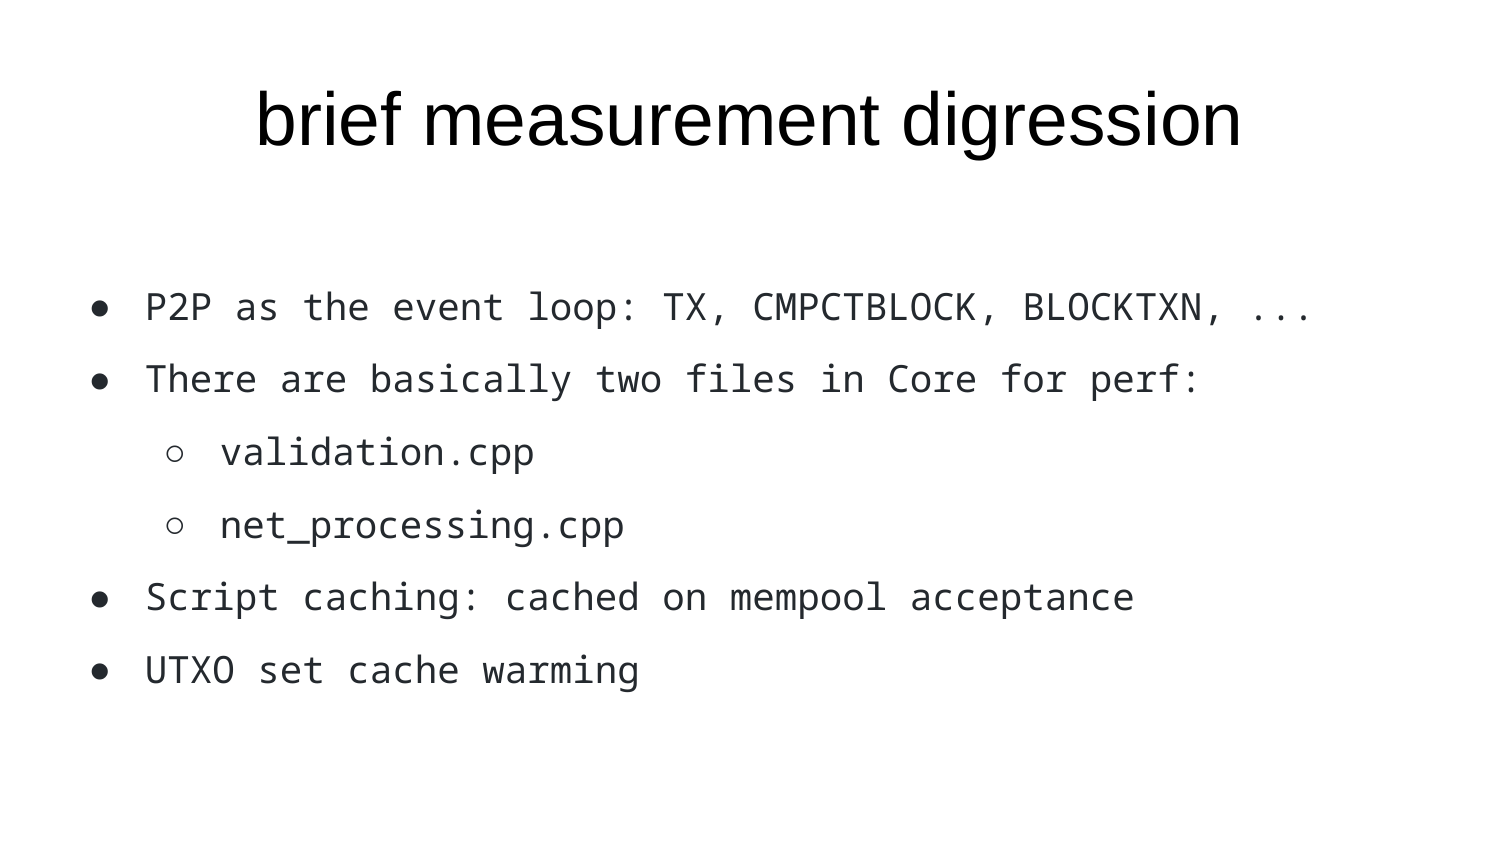

# brief measurement digression
P2P as the event loop: TX, CMPCTBLOCK, BLOCKTXN, ...
There are basically two files in Core for perf:
validation.cpp
net_processing.cpp
Script caching: cached on mempool acceptance
UTXO set cache warming